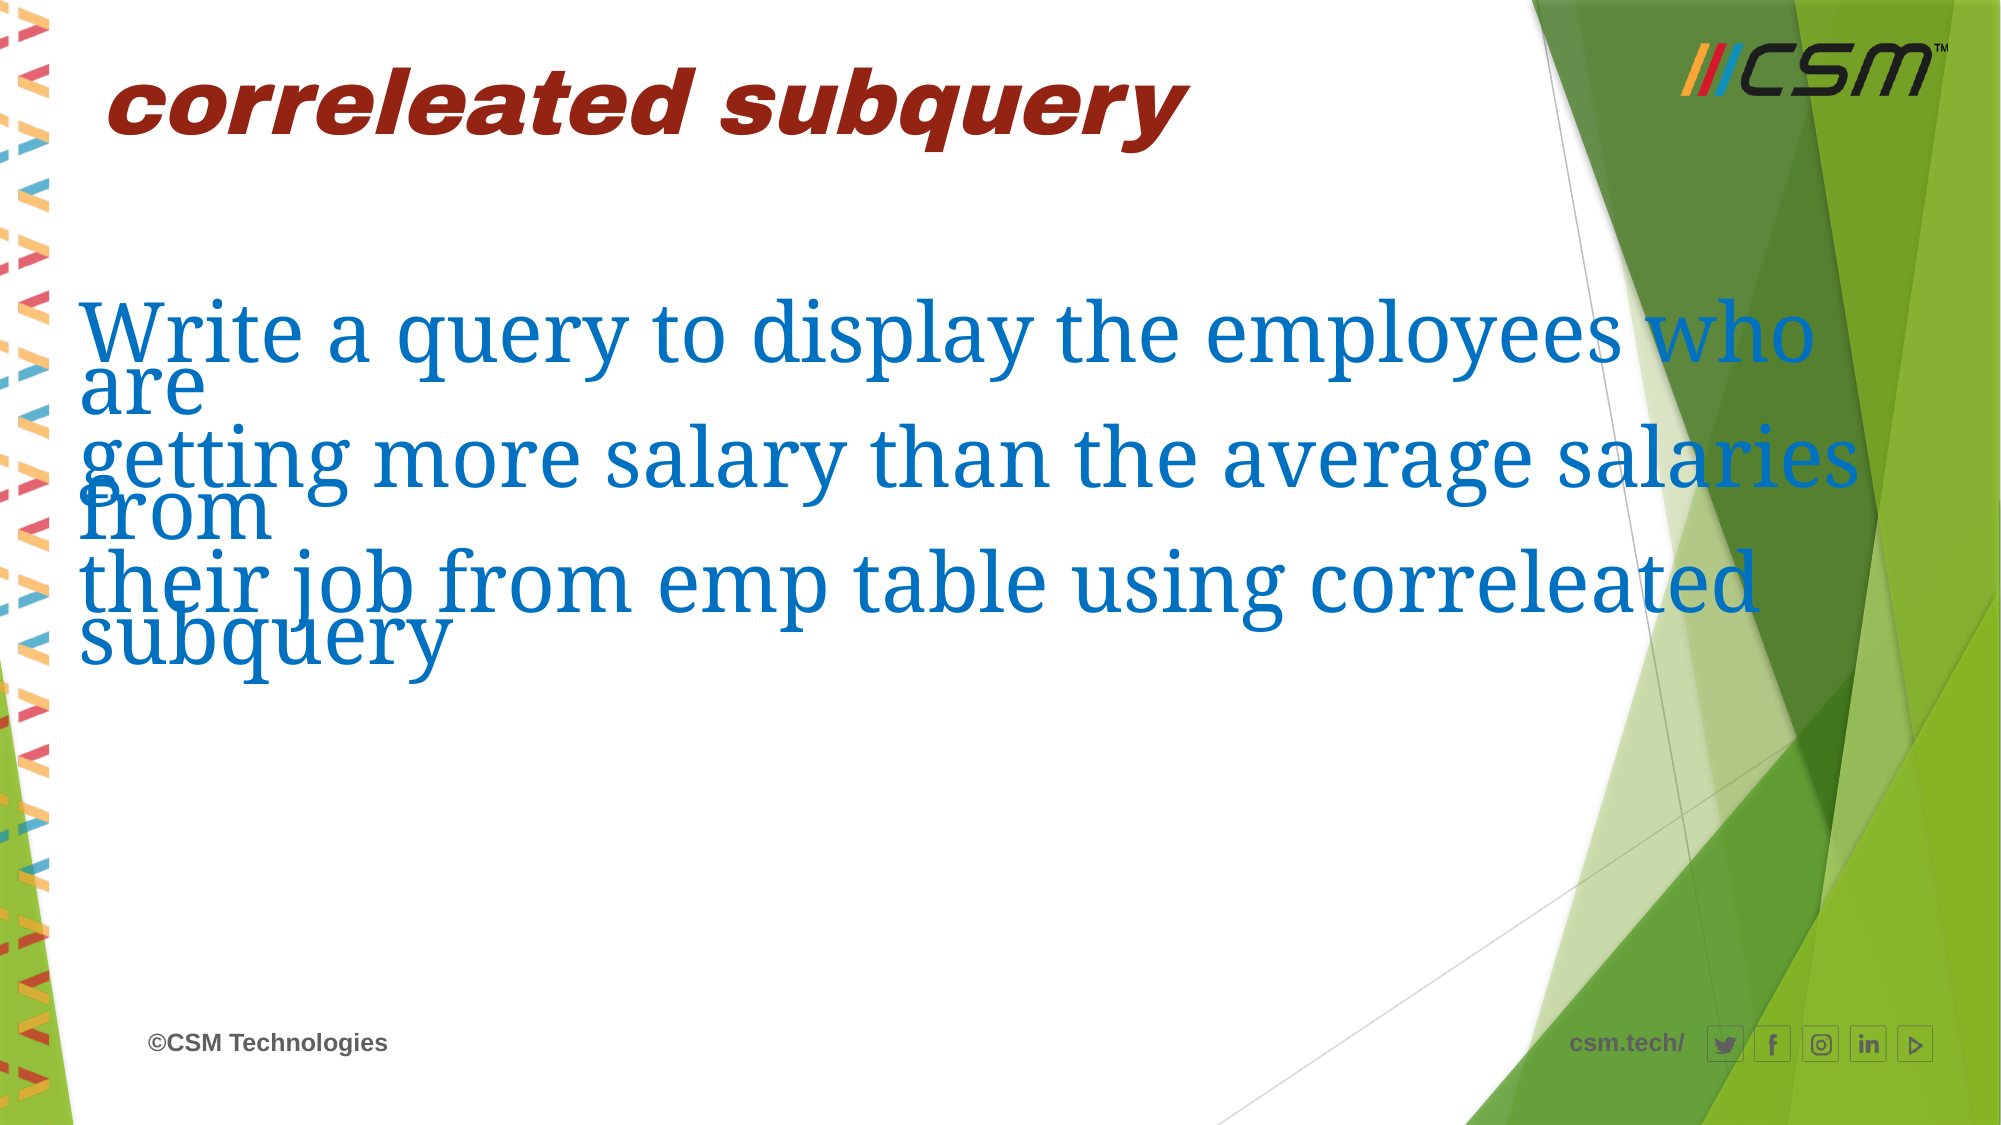

# correleated subquery

Write a query to display the employees who are
getting more salary than the average salaries from
their job from emp table using correleated subquery